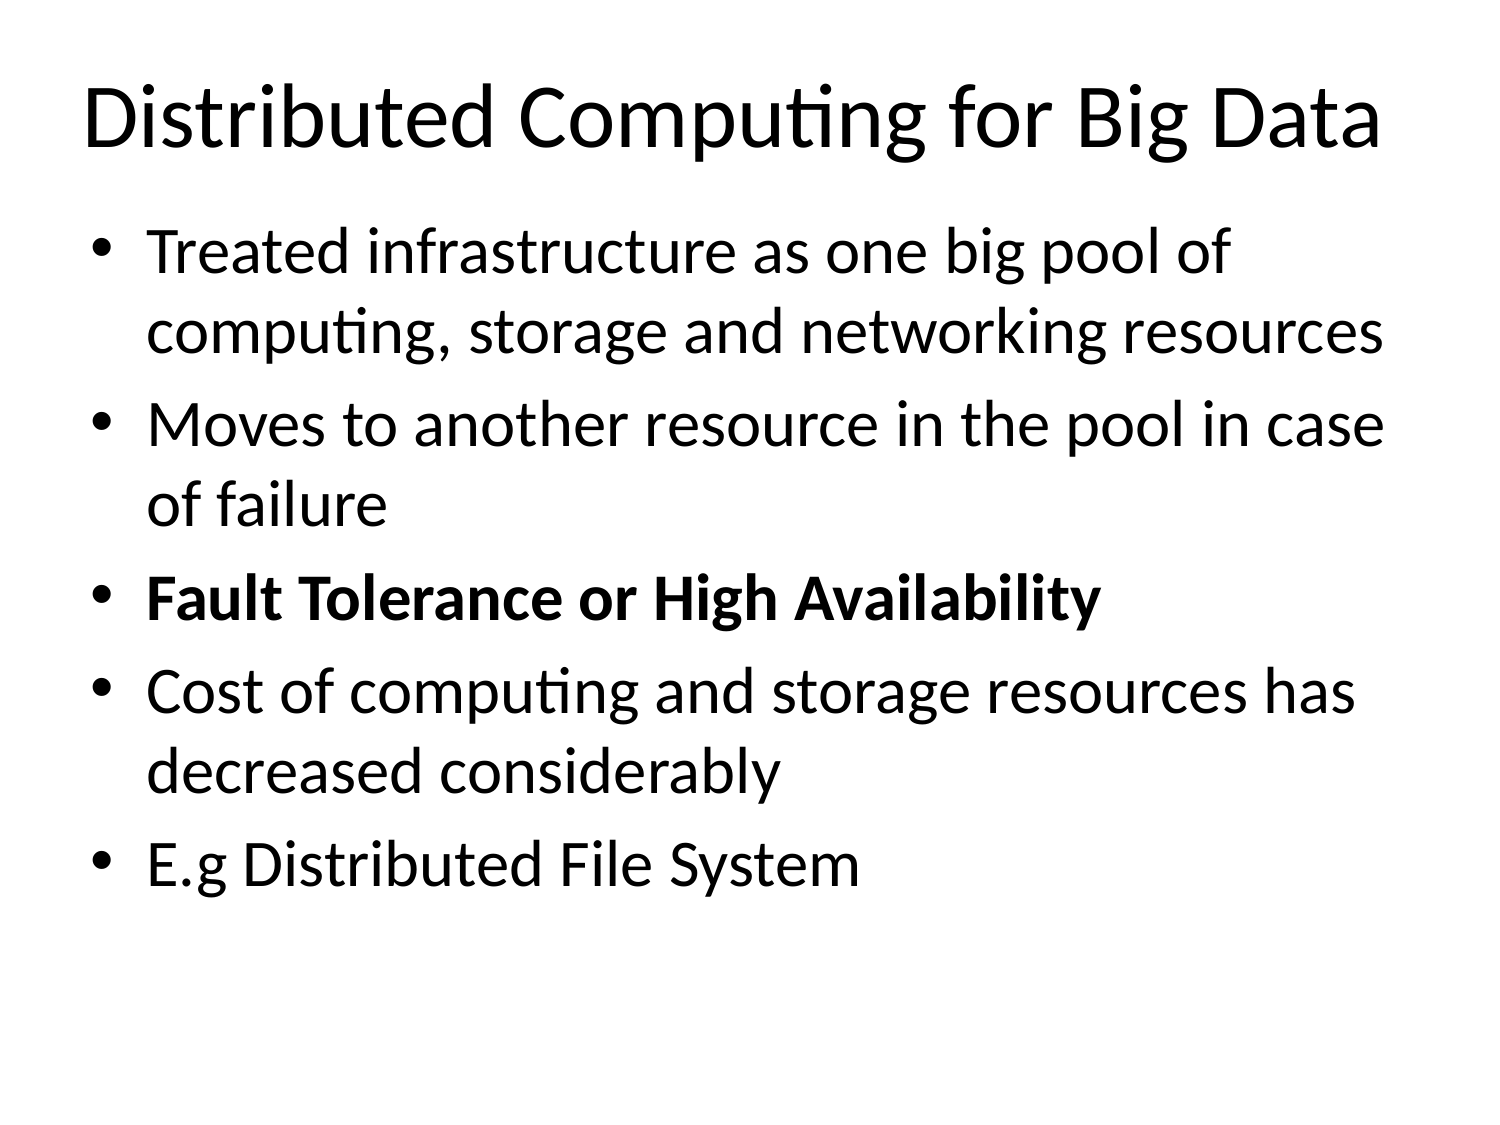

# Distributed Computing for Big Data
Treated infrastructure as one big pool of computing, storage and networking resources
Moves to another resource in the pool in case of failure
Fault Tolerance or High Availability
Cost of computing and storage resources has decreased considerably
E.g Distributed File System